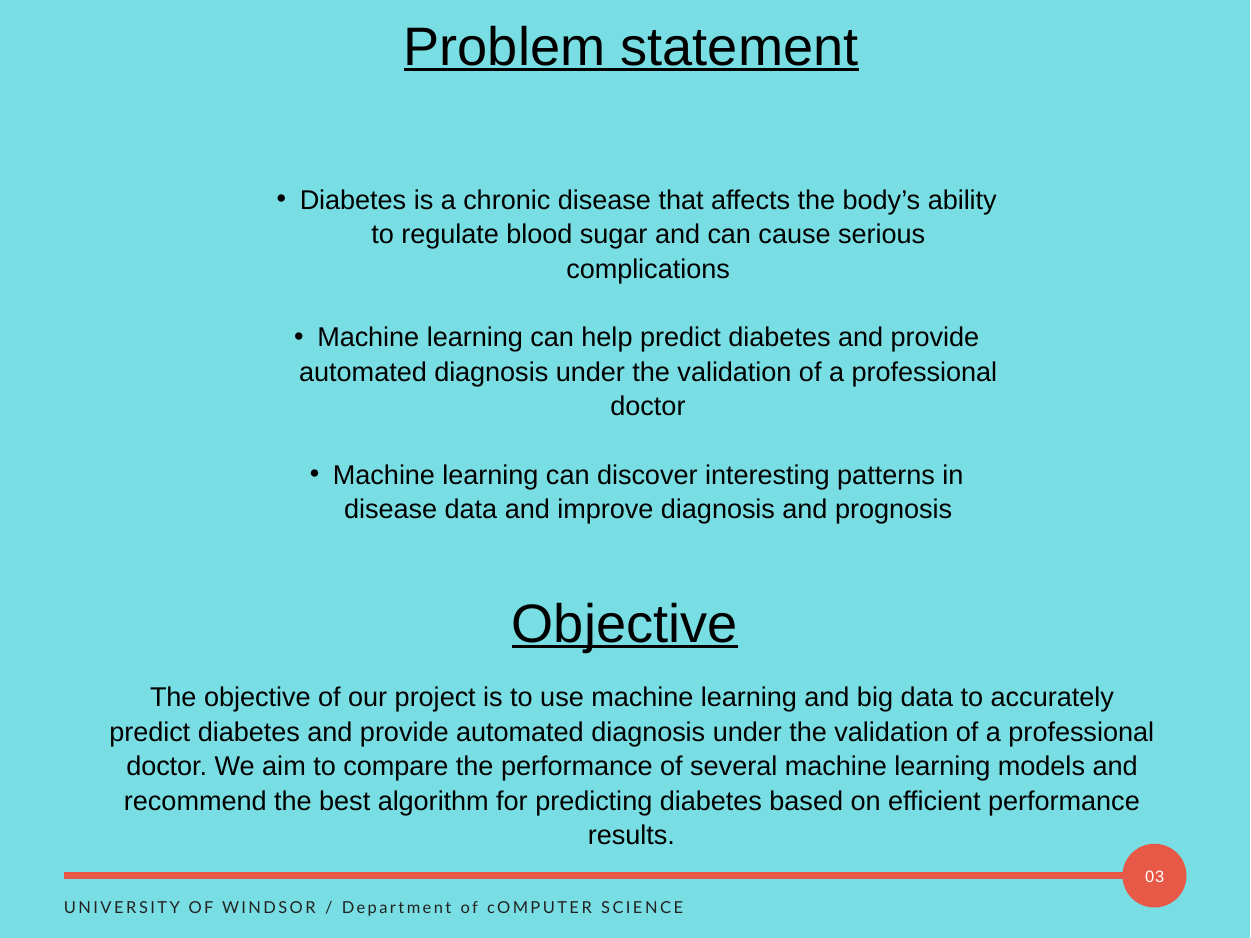

Problem statement
Diabetes is a chronic disease that affects the body’s ability to regulate blood sugar and can cause serious complications

Machine learning can help predict diabetes and provide automated diagnosis under the validation of a professional doctor

Machine learning can discover interesting patterns in disease data and improve diagnosis and prognosis
Objective
The objective of our project is to use machine learning and big data to accurately predict diabetes and provide automated diagnosis under the validation of a professional doctor. We aim to compare the performance of several machine learning models and recommend the best algorithm for predicting diabetes based on efficient performance results.

03

UNIVERSITY OF WINDSOR / Department of cOMPUTER SCIENCE